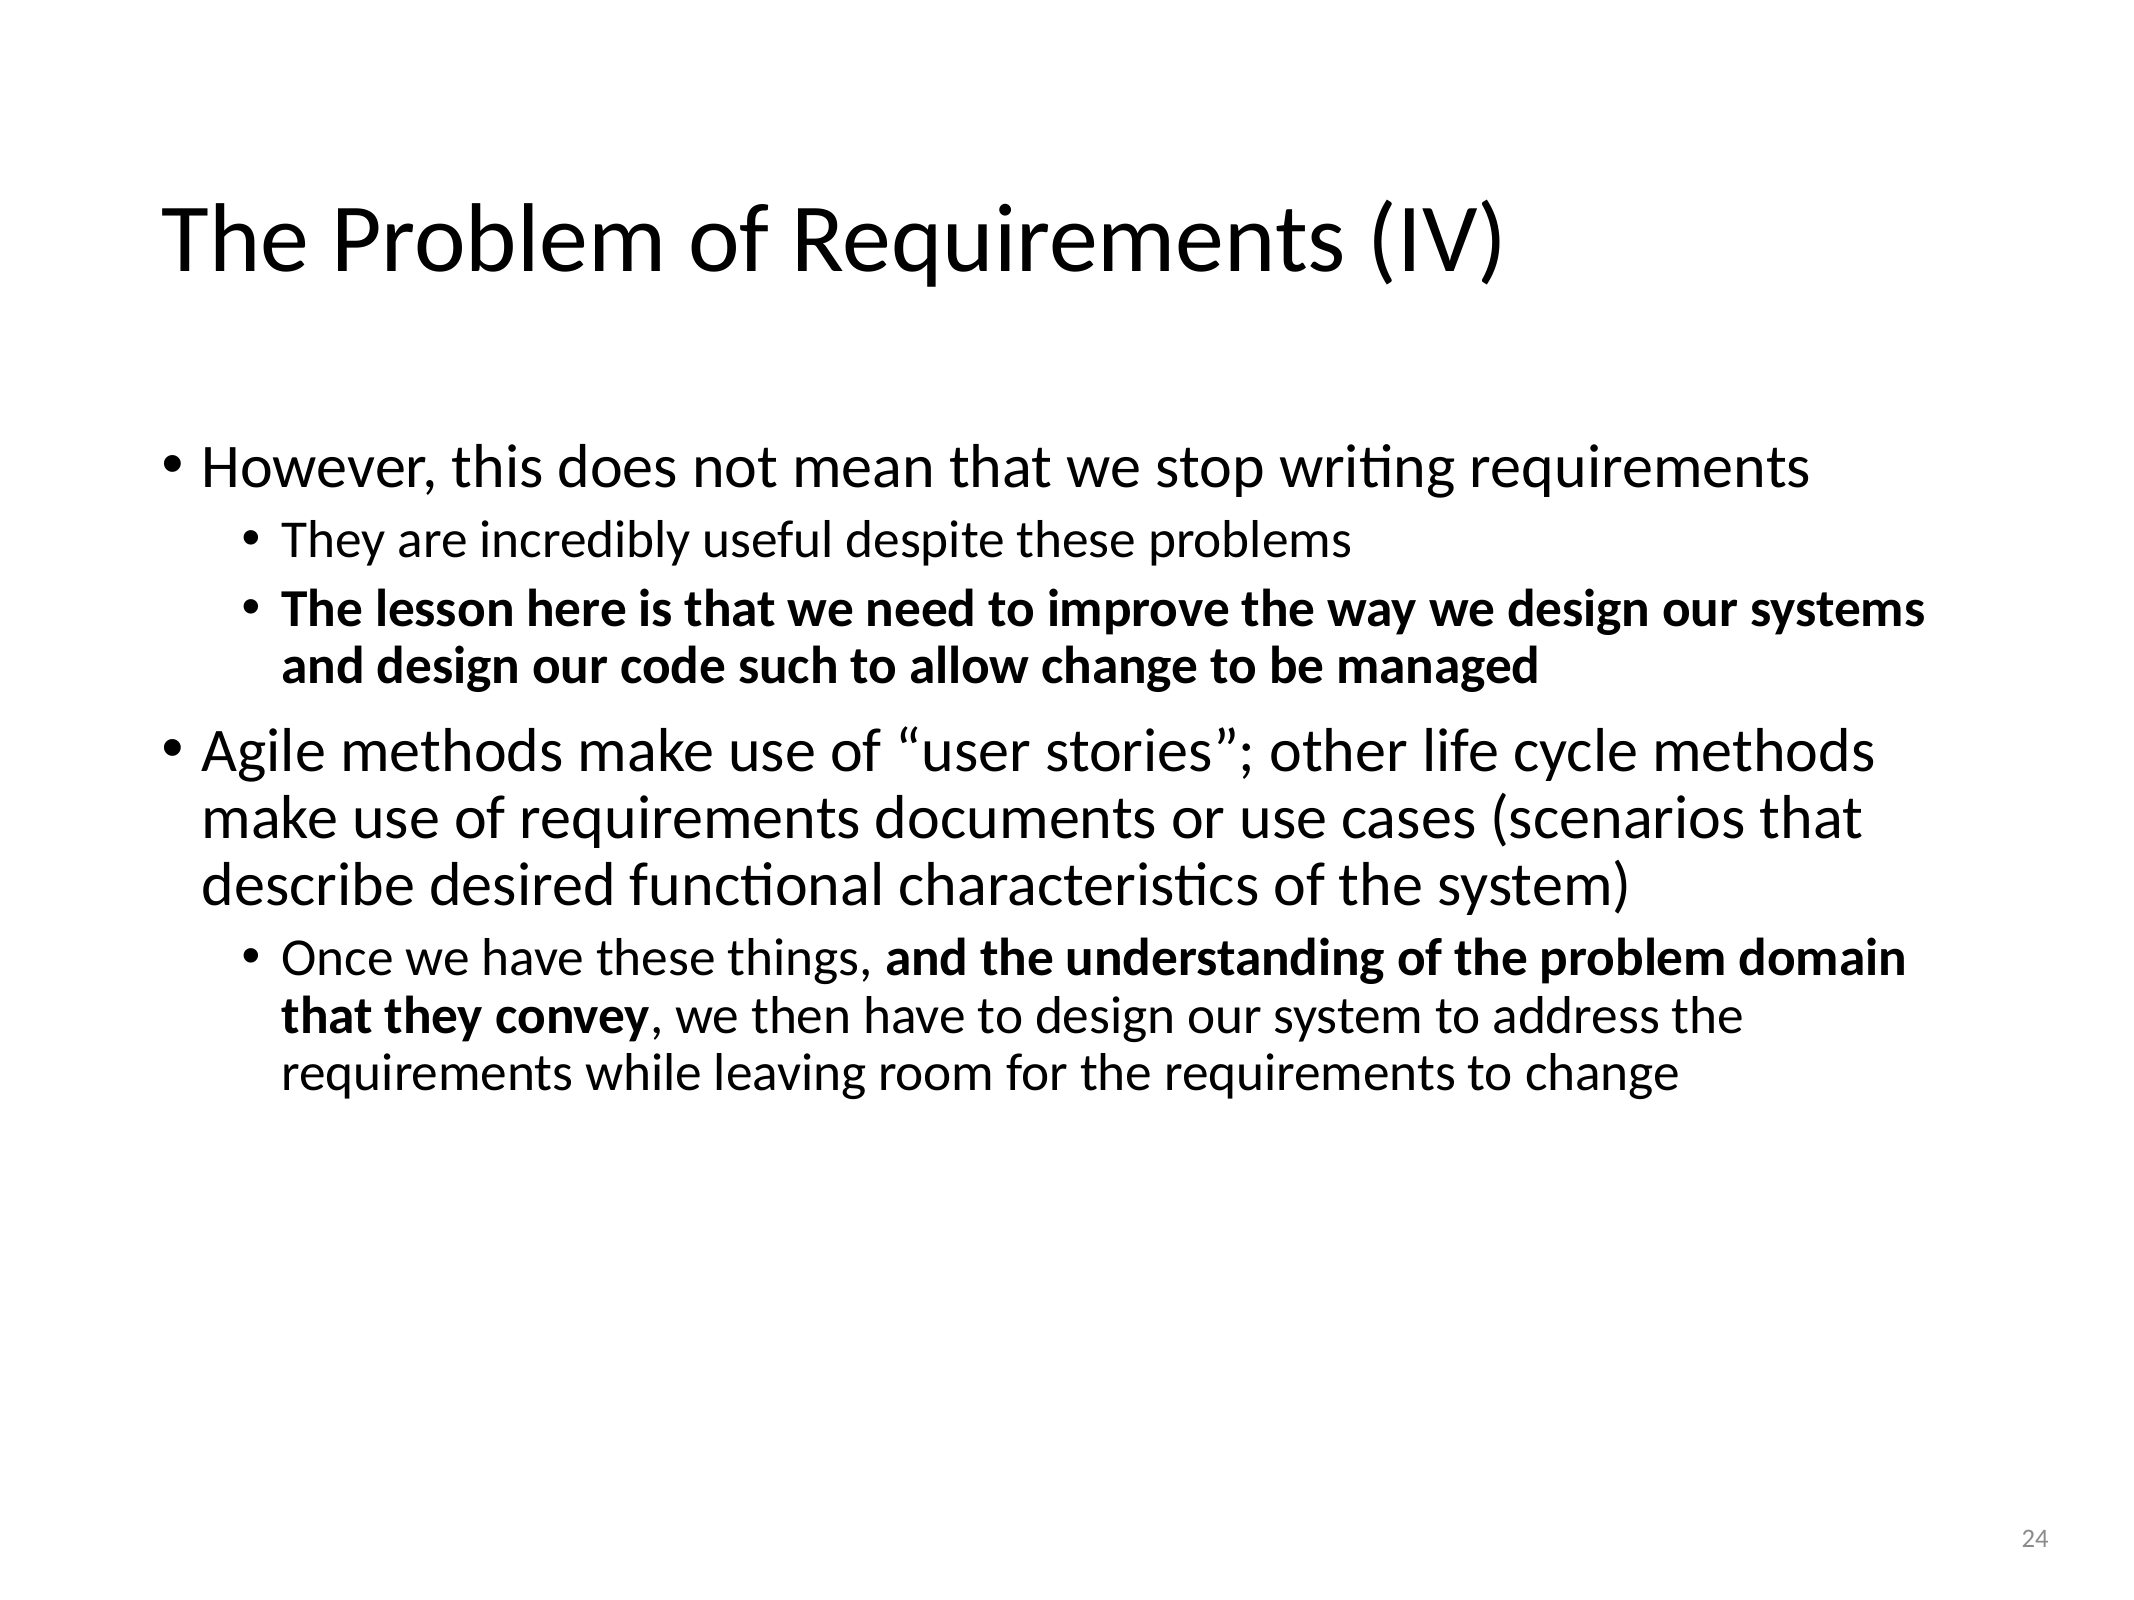

# The Problem of Requirements (IV)
However, this does not mean that we stop writing requirements
They are incredibly useful despite these problems
The lesson here is that we need to improve the way we design our systems and design our code such to allow change to be managed
Agile methods make use of “user stories”; other life cycle methods make use of requirements documents or use cases (scenarios that describe desired functional characteristics of the system)
Once we have these things, and the understanding of the problem domain that they convey, we then have to design our system to address the requirements while leaving room for the requirements to change
24